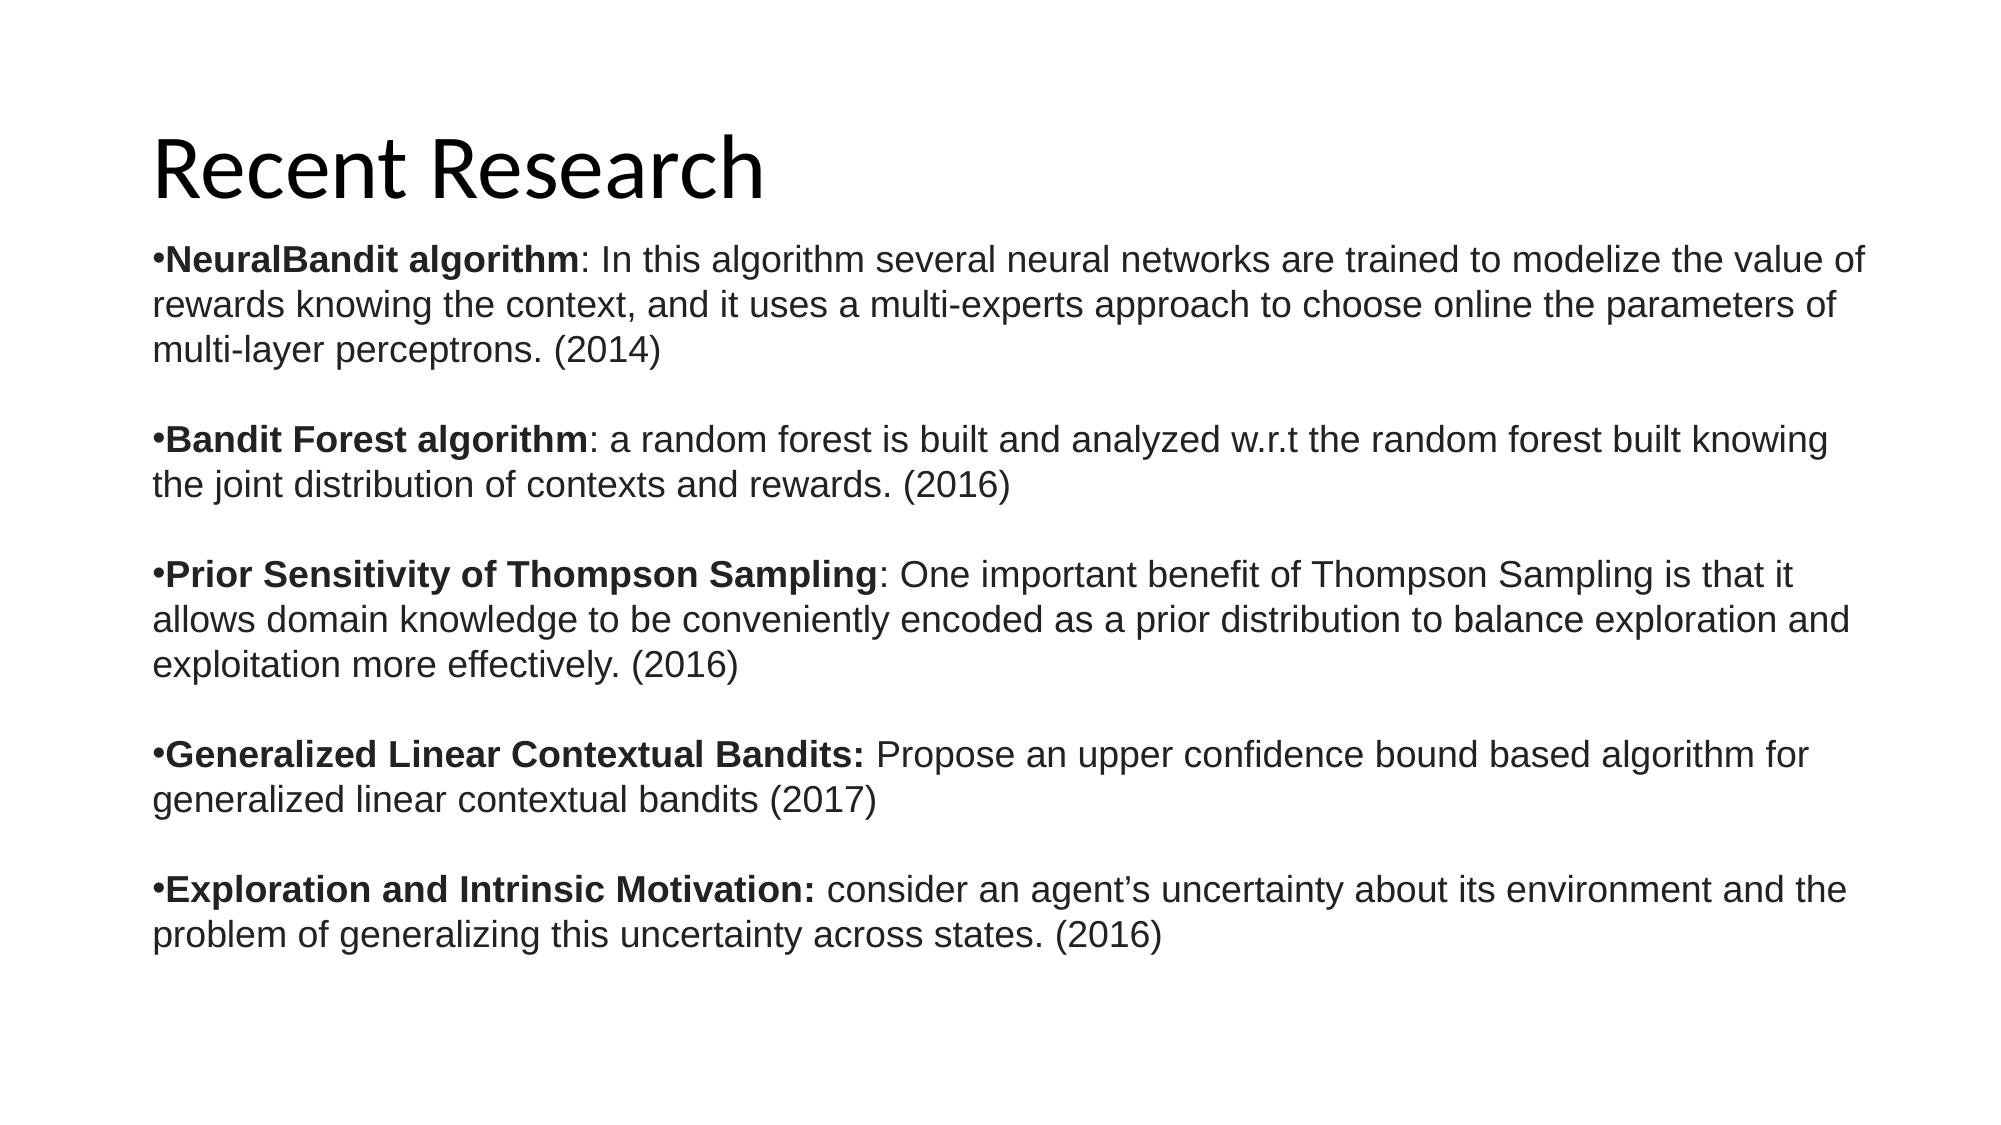

# Recent Research
NeuralBandit algorithm: In this algorithm several neural networks are trained to modelize the value of rewards knowing the context, and it uses a multi-experts approach to choose online the parameters of multi-layer perceptrons. (2014)

Bandit Forest algorithm: a random forest is built and analyzed w.r.t the random forest built knowing the joint distribution of contexts and rewards. (2016)

Prior Sensitivity of Thompson Sampling: One important benefit of Thompson Sampling is that it allows domain knowledge to be conveniently encoded as a prior distribution to balance exploration and exploitation more effectively. (2016)

Generalized Linear Contextual Bandits: Propose an upper confidence bound based algorithm for generalized linear contextual bandits (2017)

Exploration and Intrinsic Motivation: consider an agent’s uncertainty about its environment and the problem of generalizing this uncertainty across states. (2016)